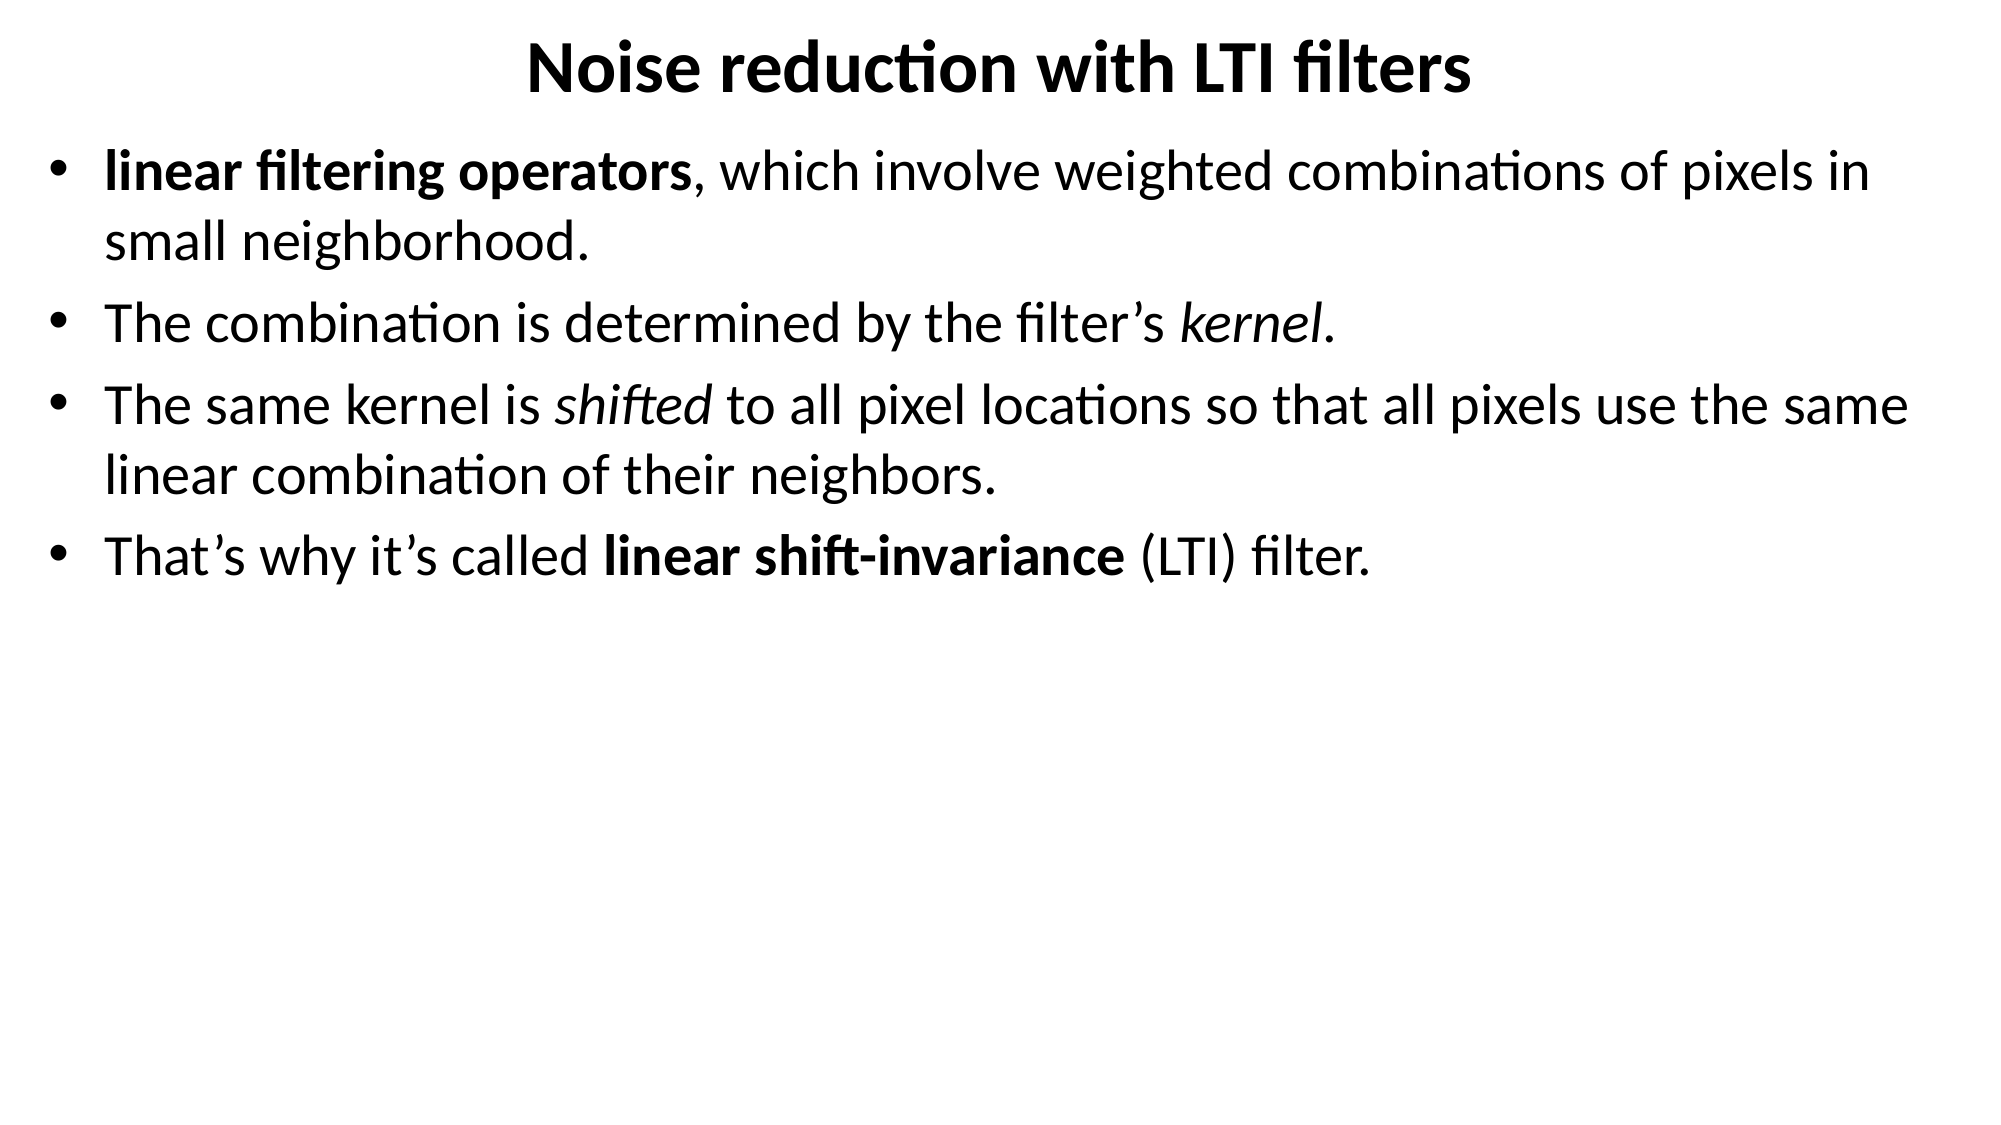

# Noise reduction with LTI filters
linear filtering operators, which involve weighted combinations of pixels in small neighborhood.
The combination is determined by the filter’s kernel.
The same kernel is shifted to all pixel locations so that all pixels use the same linear combination of their neighbors.
That’s why it’s called linear shift-invariance (LTI) filter.